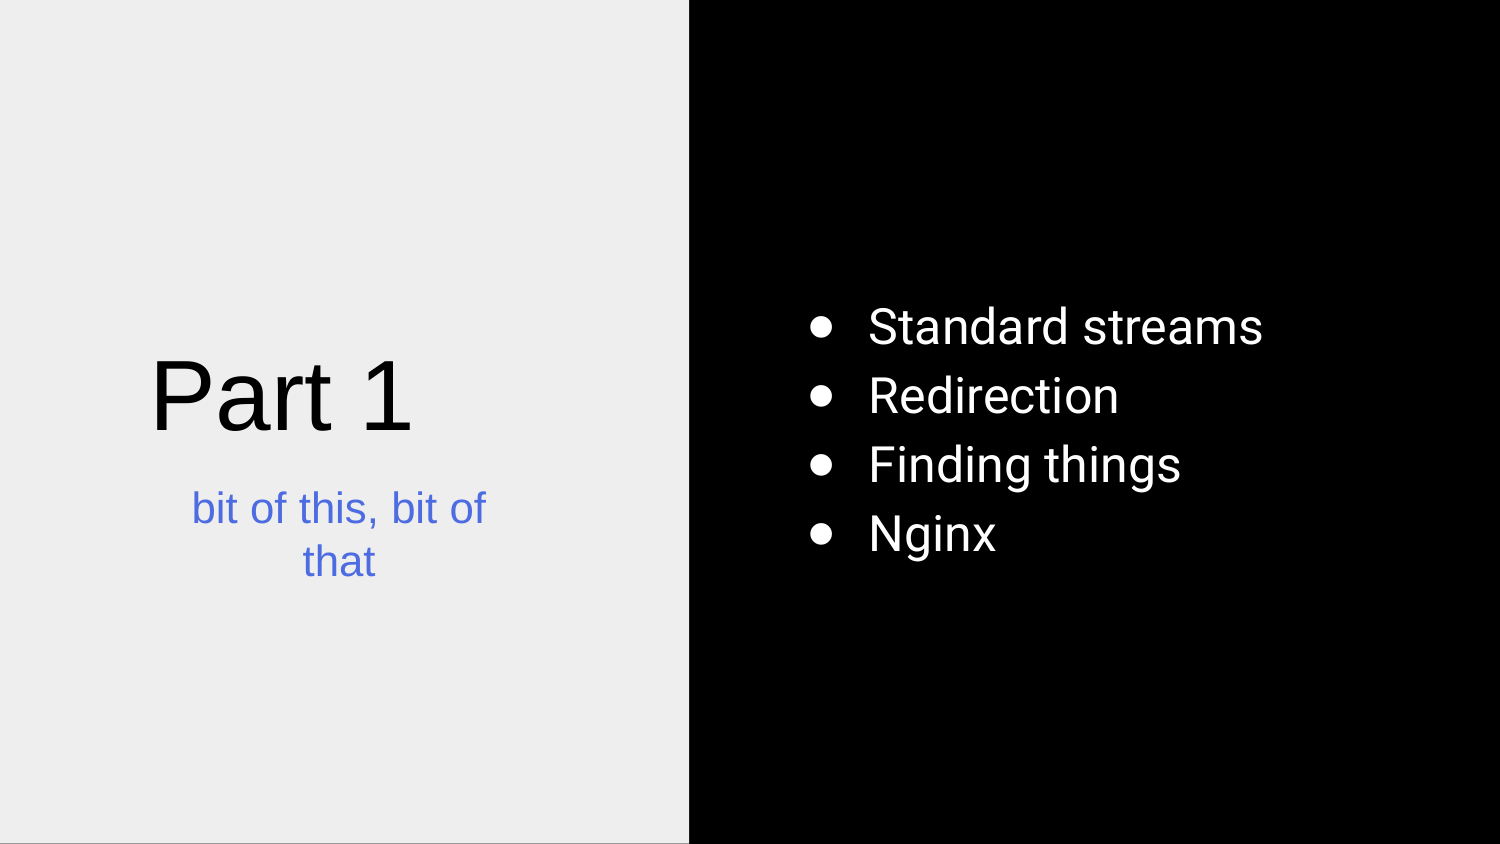

Standard streams
Redirection
Finding things
Nginx

Part 1
bit of this, bit of that